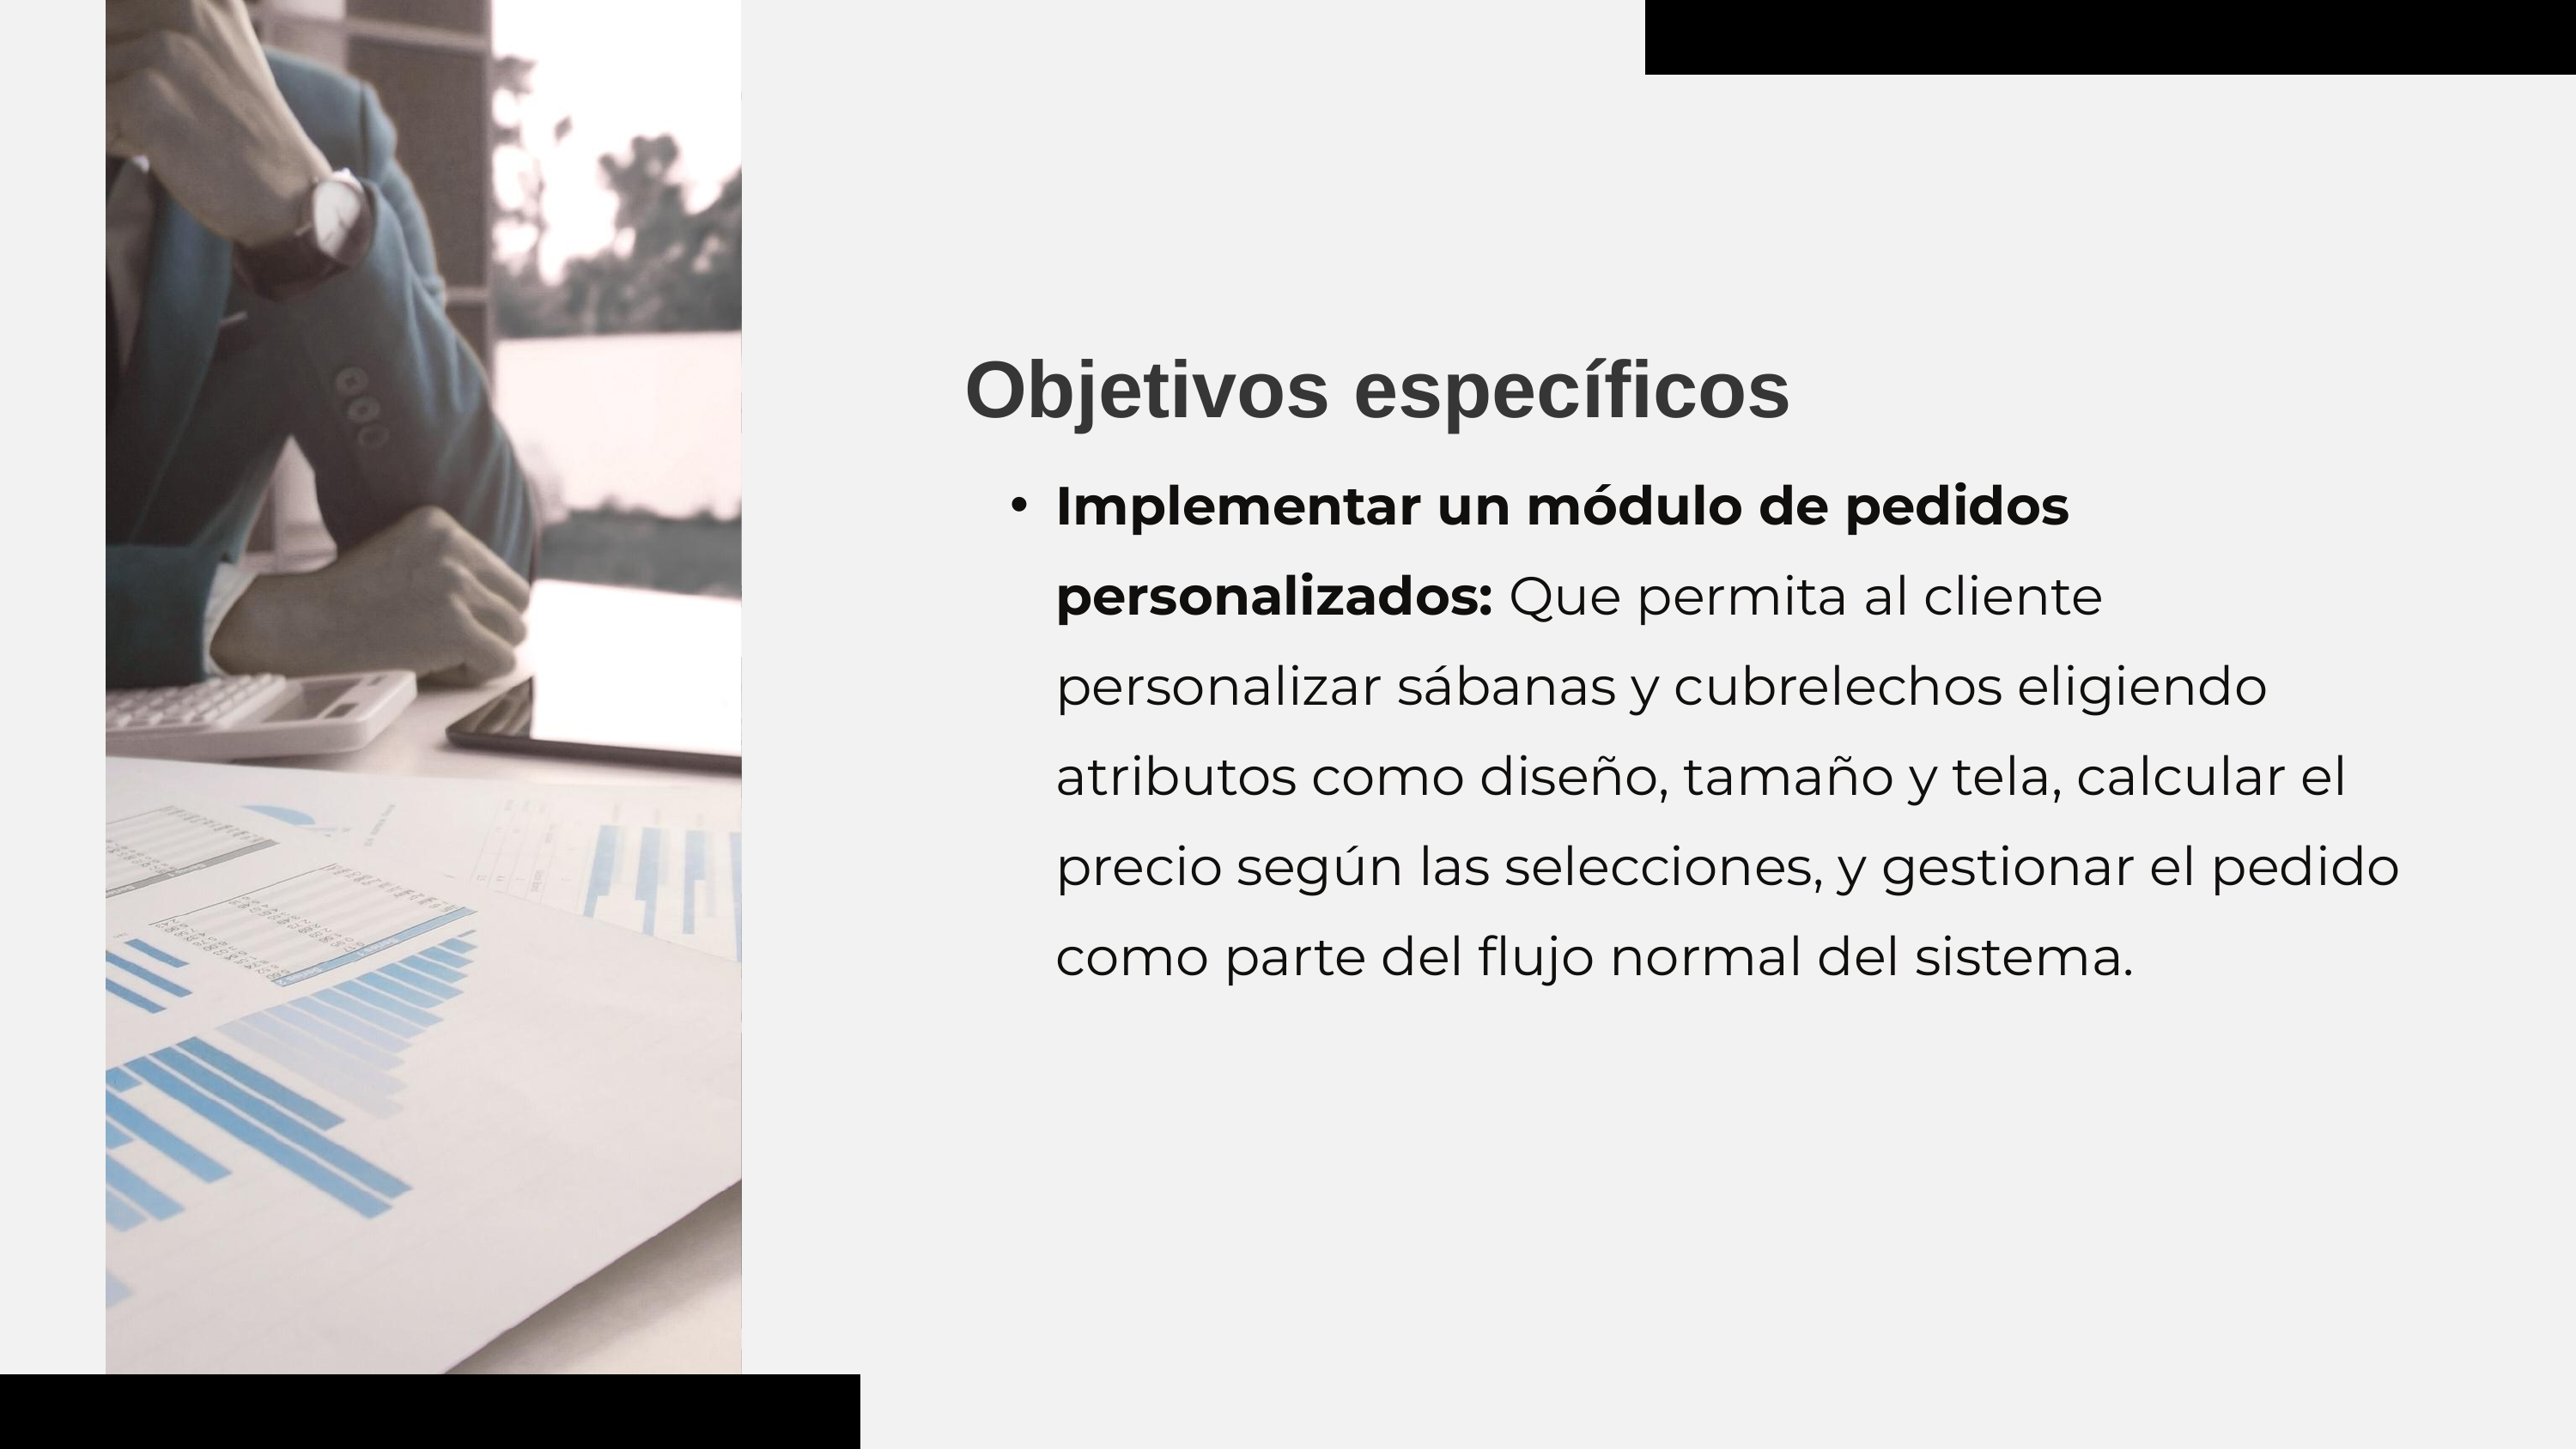

01
Objetivos específicos
Implementar un módulo de pedidos personalizados: Que permita al cliente personalizar sábanas y cubrelechos eligiendo atributos como diseño, tamaño y tela, calcular el precio según las selecciones, y gestionar el pedido como parte del flujo normal del sistema.

01